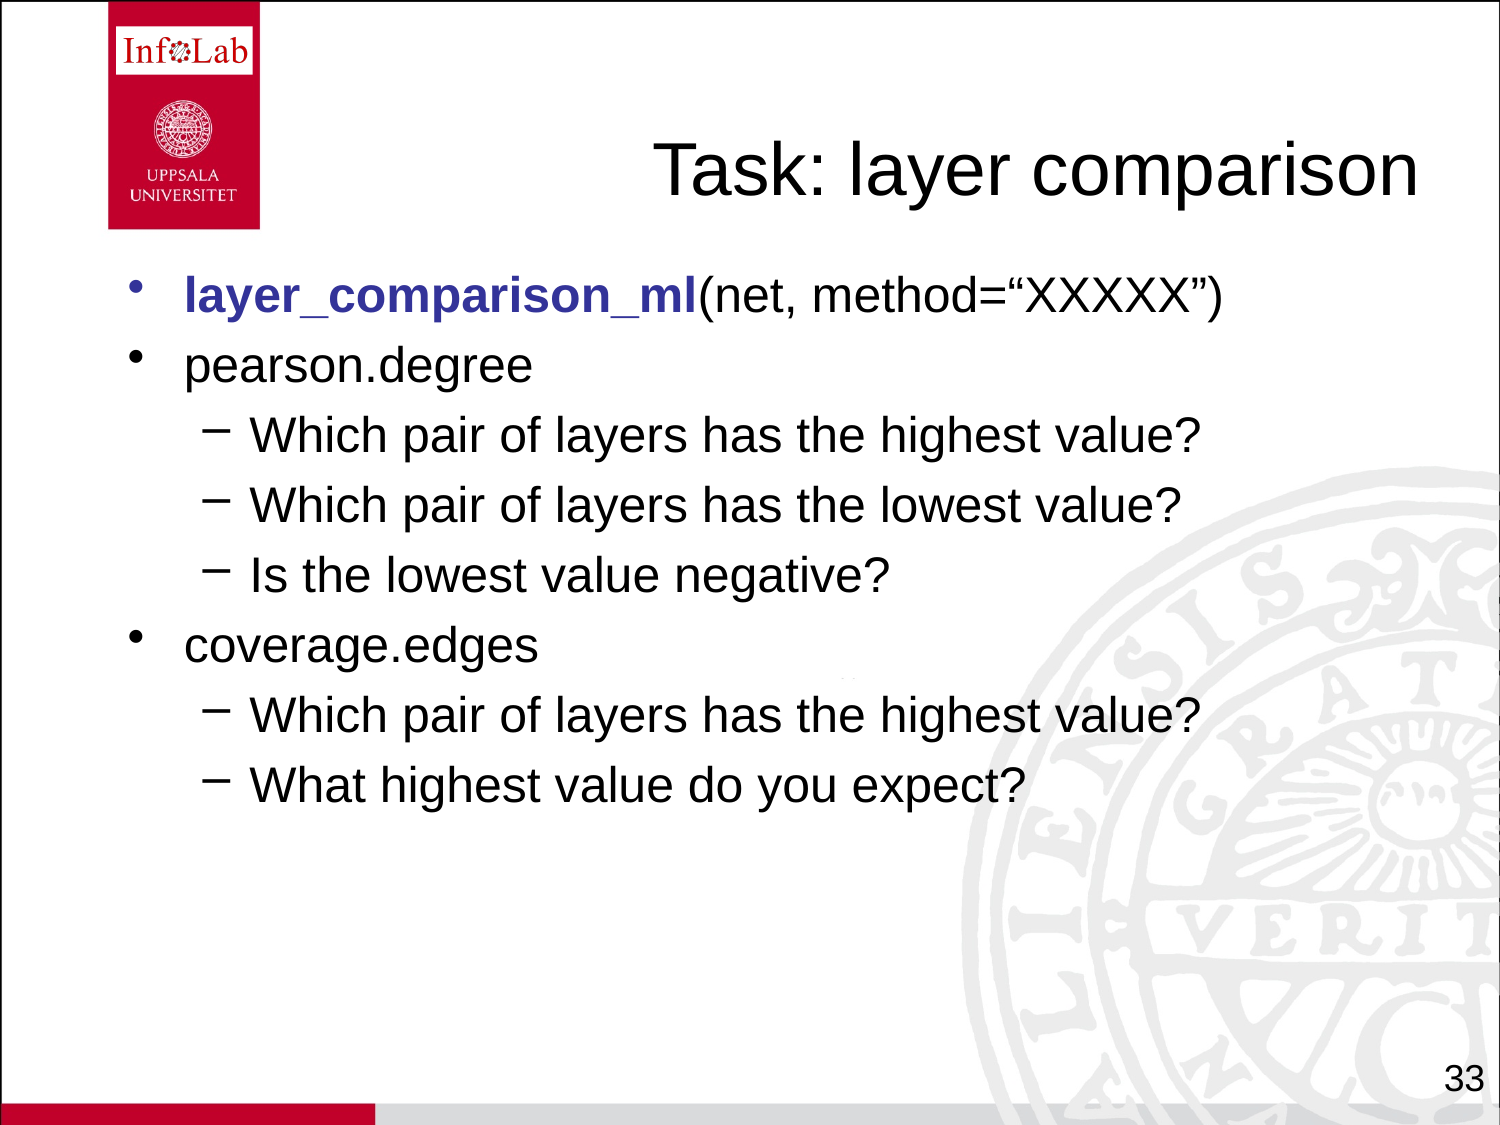

# Task: layer comparison
layer_comparison_ml(net, method=“XXXXX”)
pearson.degree
Which pair of layers has the highest value?
Which pair of layers has the lowest value?
Is the lowest value negative?
coverage.edges
Which pair of layers has the highest value?
What highest value do you expect?